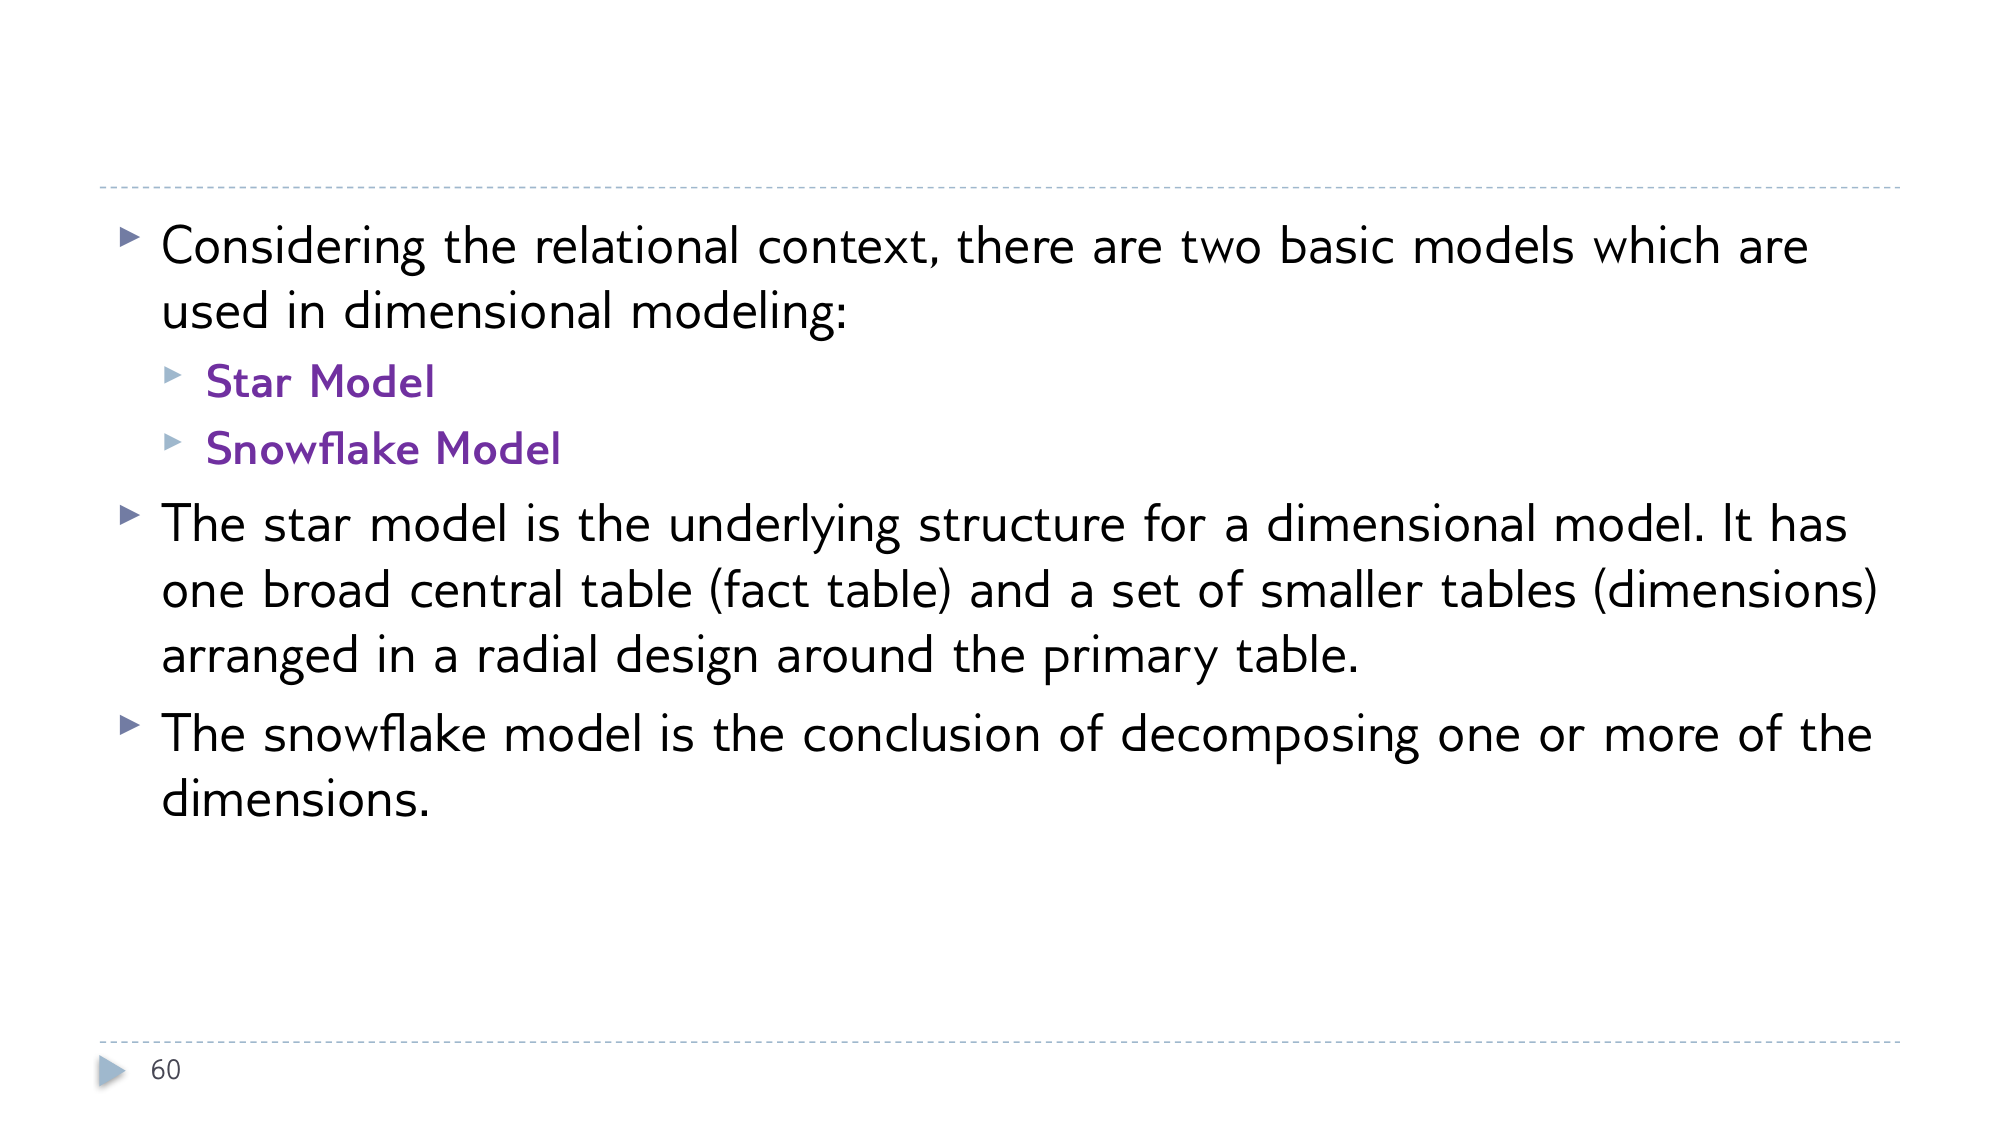

#
Considering the relational context, there are two basic models which are used in dimensional modeling:
Star Model
Snowflake Model
The star model is the underlying structure for a dimensional model. It has one broad central table (fact table) and a set of smaller tables (dimensions) arranged in a radial design around the primary table.
The snowflake model is the conclusion of decomposing one or more of the dimensions.

60